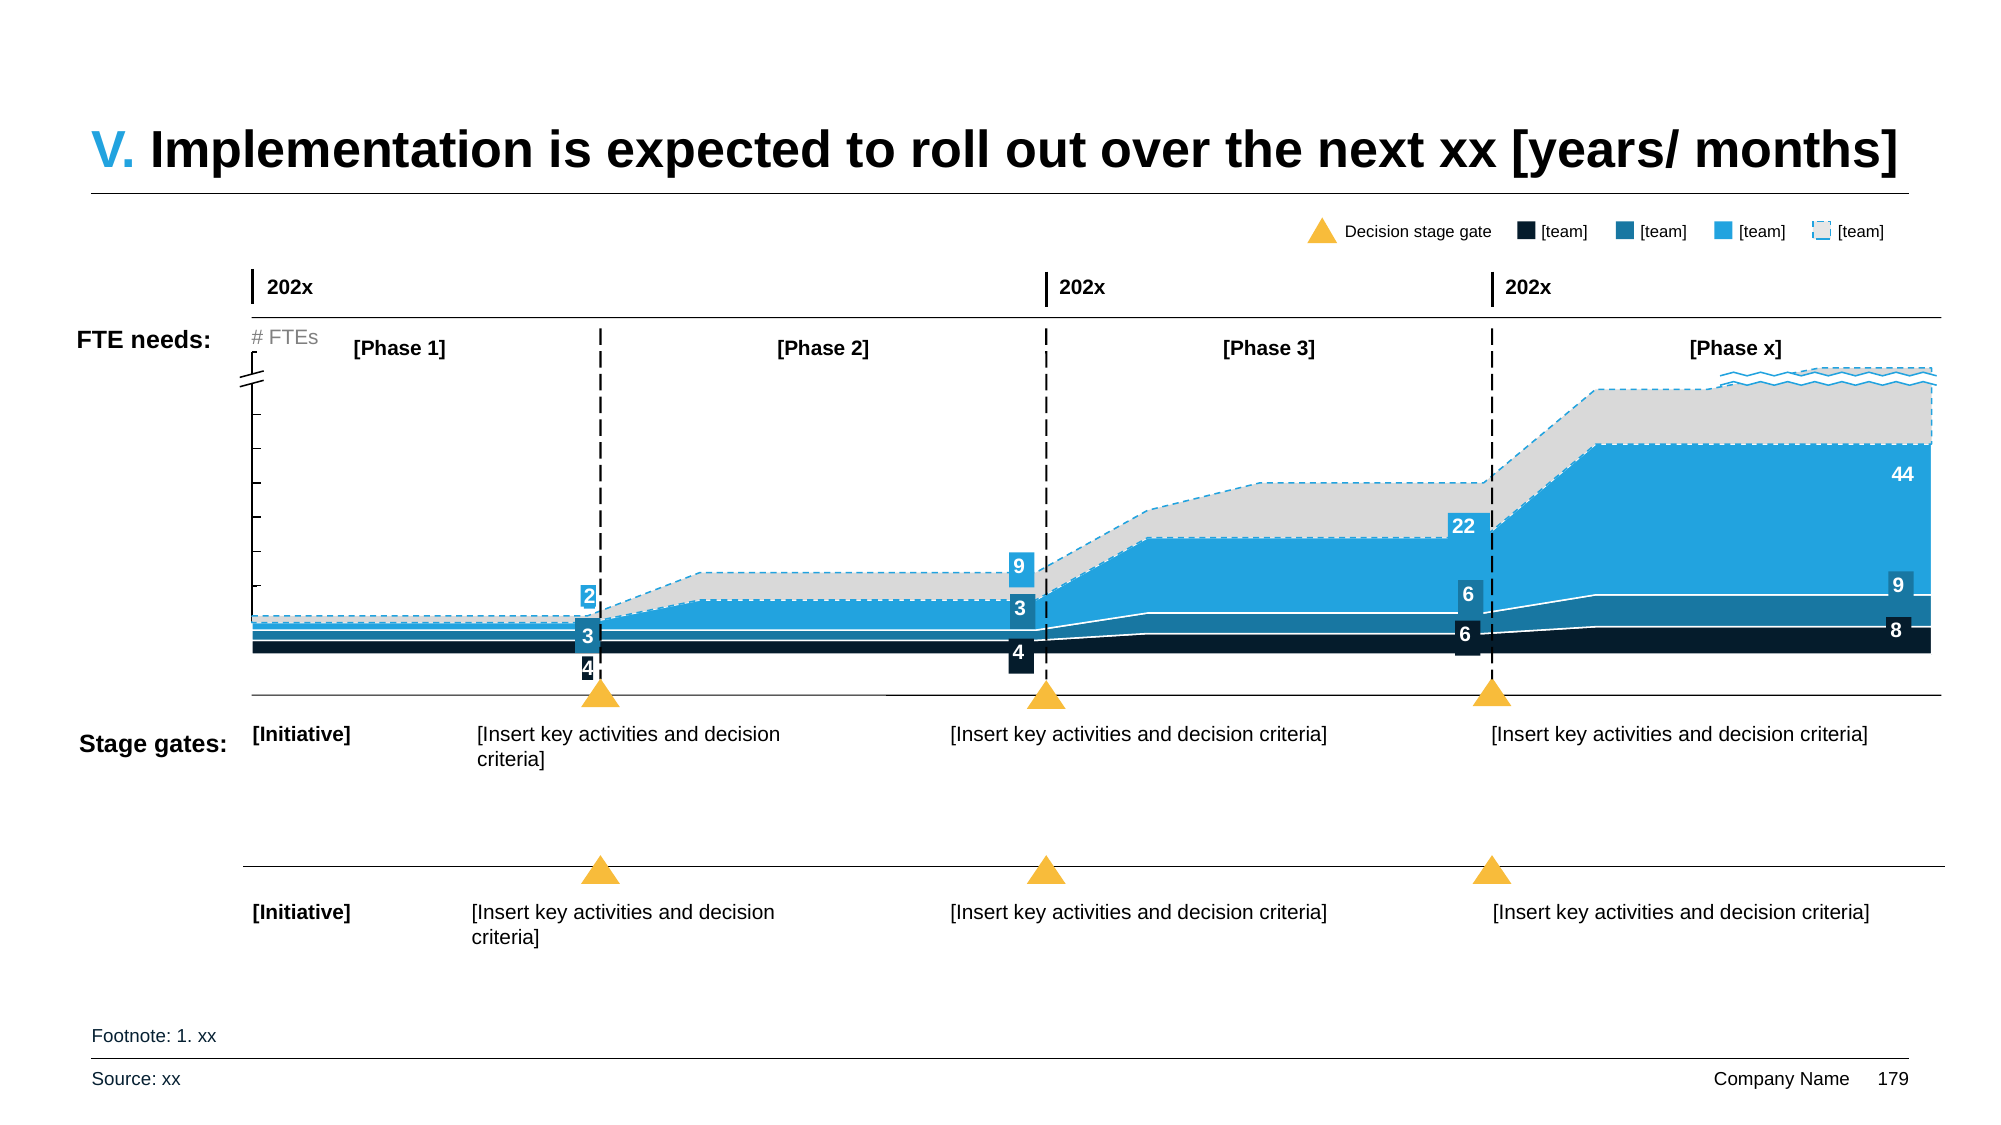

# V. Implementation is expected to roll out over the next xx [years/ months]
Decision stage gate

[team]
[team]
[team]
[team]

202x
202x
202x

FTE needs:
# FTEs

[Phase 1]
[Phase 2]
[Phase 3]
[Phase x]

### Chart

| Category |  |  |  |  |
|---|---|---|---|---|

22
9
9
6

3
8
3
6
4

[Initiative]
[Insert key activities and decision criteria]
[Insert key activities and decision criteria]
[Insert key activities and decision criteria]
Stage gates:

[Initiative]
[Insert key activities and decision criteria]
[Insert key activities and decision criteria]
[Insert key activities and decision criteria]
Footnote: 1. xx
Source: xx